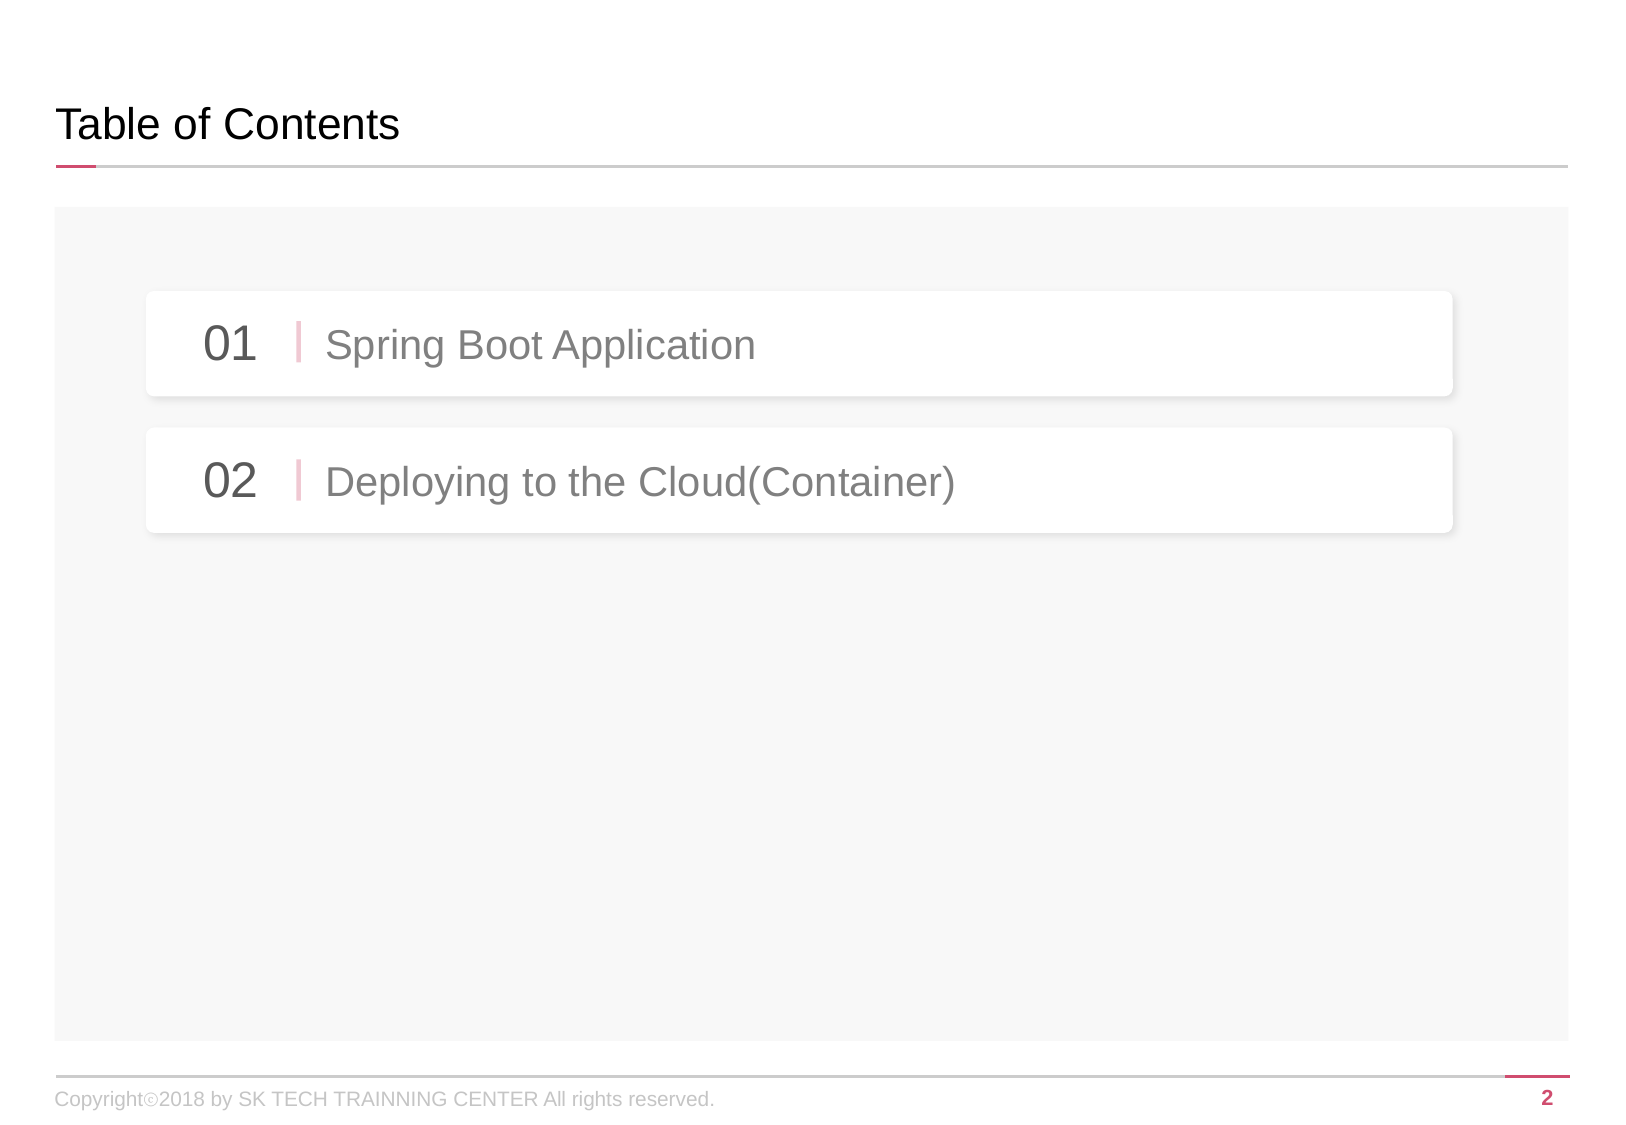

Table of Contents

01
Spring Boot Application

02
Deploying to the Cloud(Container)
Copyrightⓒ2018 by SK TECH TRAINNING CENTER All rights reserved.